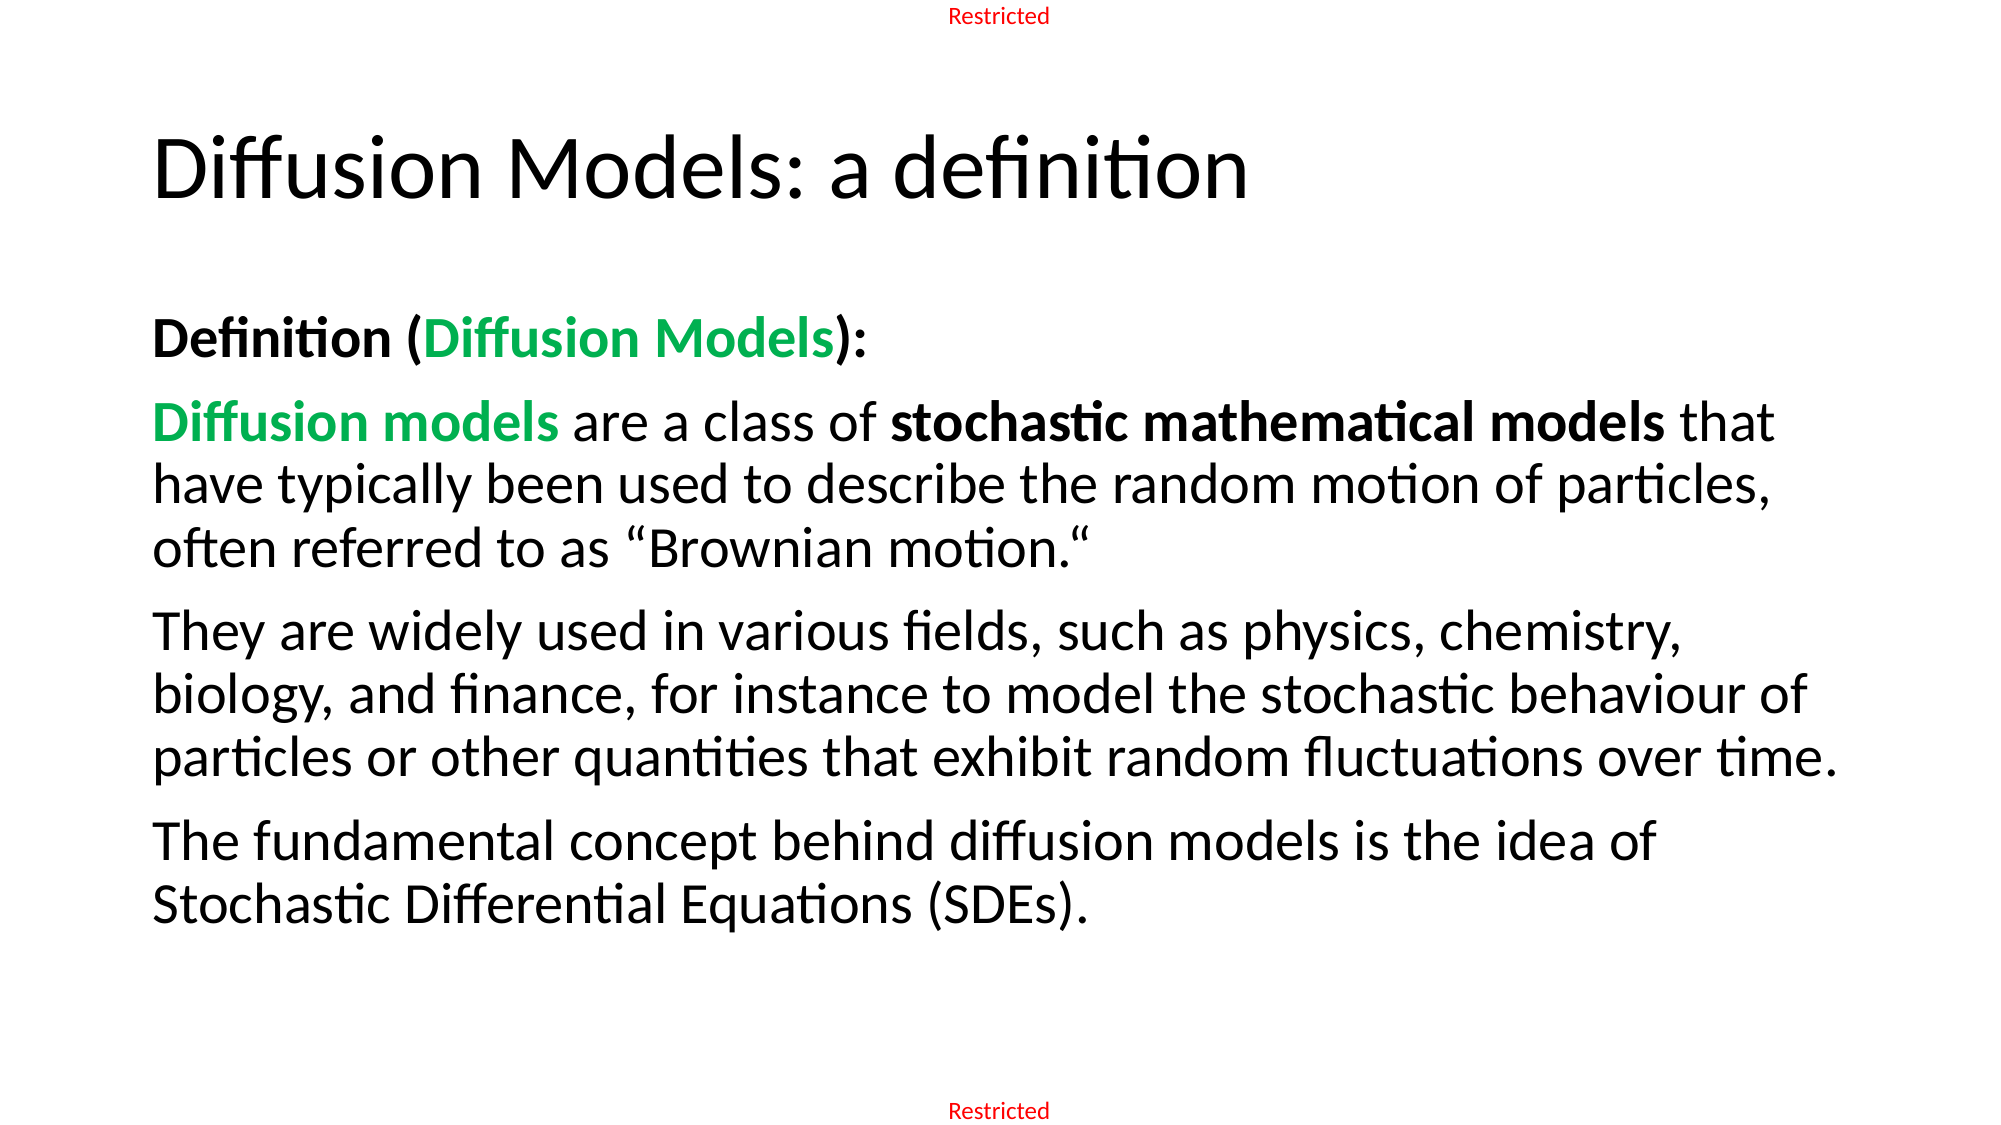

# Diffusion Models: a definition
Definition (Diffusion Models):
Diffusion models are a class of stochastic mathematical models that have typically been used to describe the random motion of particles, often referred to as “Brownian motion.“
They are widely used in various fields, such as physics, chemistry, biology, and finance, for instance to model the stochastic behaviour of particles or other quantities that exhibit random fluctuations over time.
The fundamental concept behind diffusion models is the idea of Stochastic Differential Equations (SDEs).